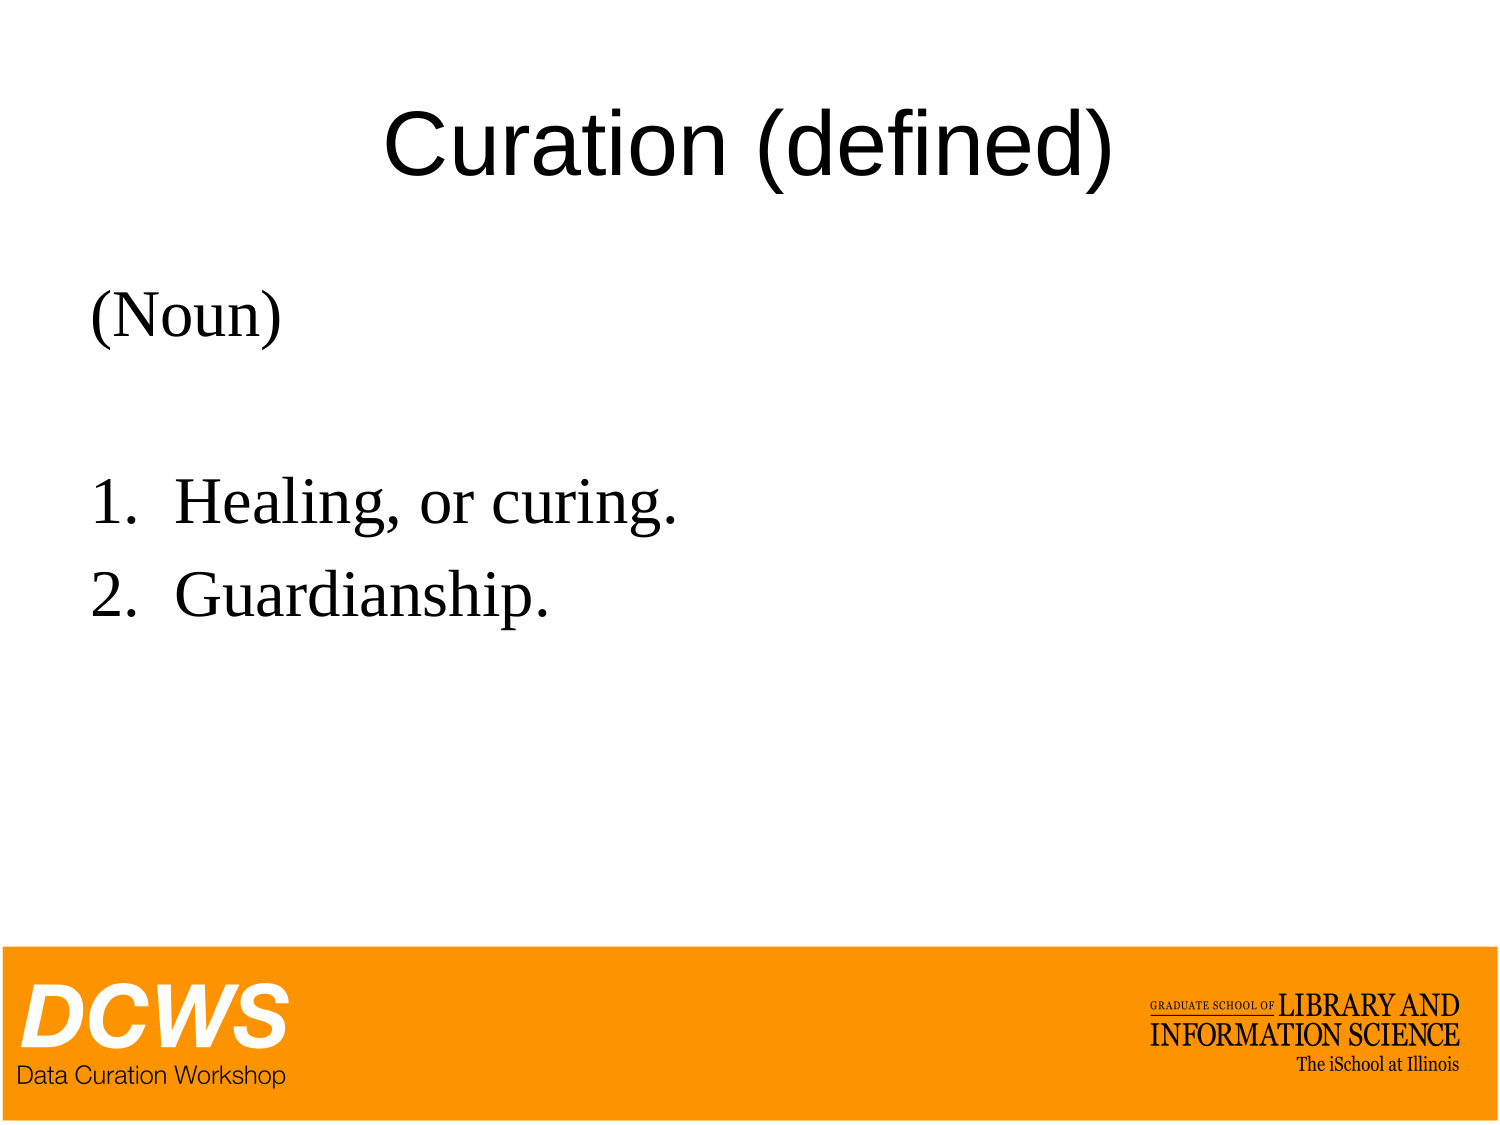

# Curation (defined)
(Noun)

Healing, or curing.
Guardianship.